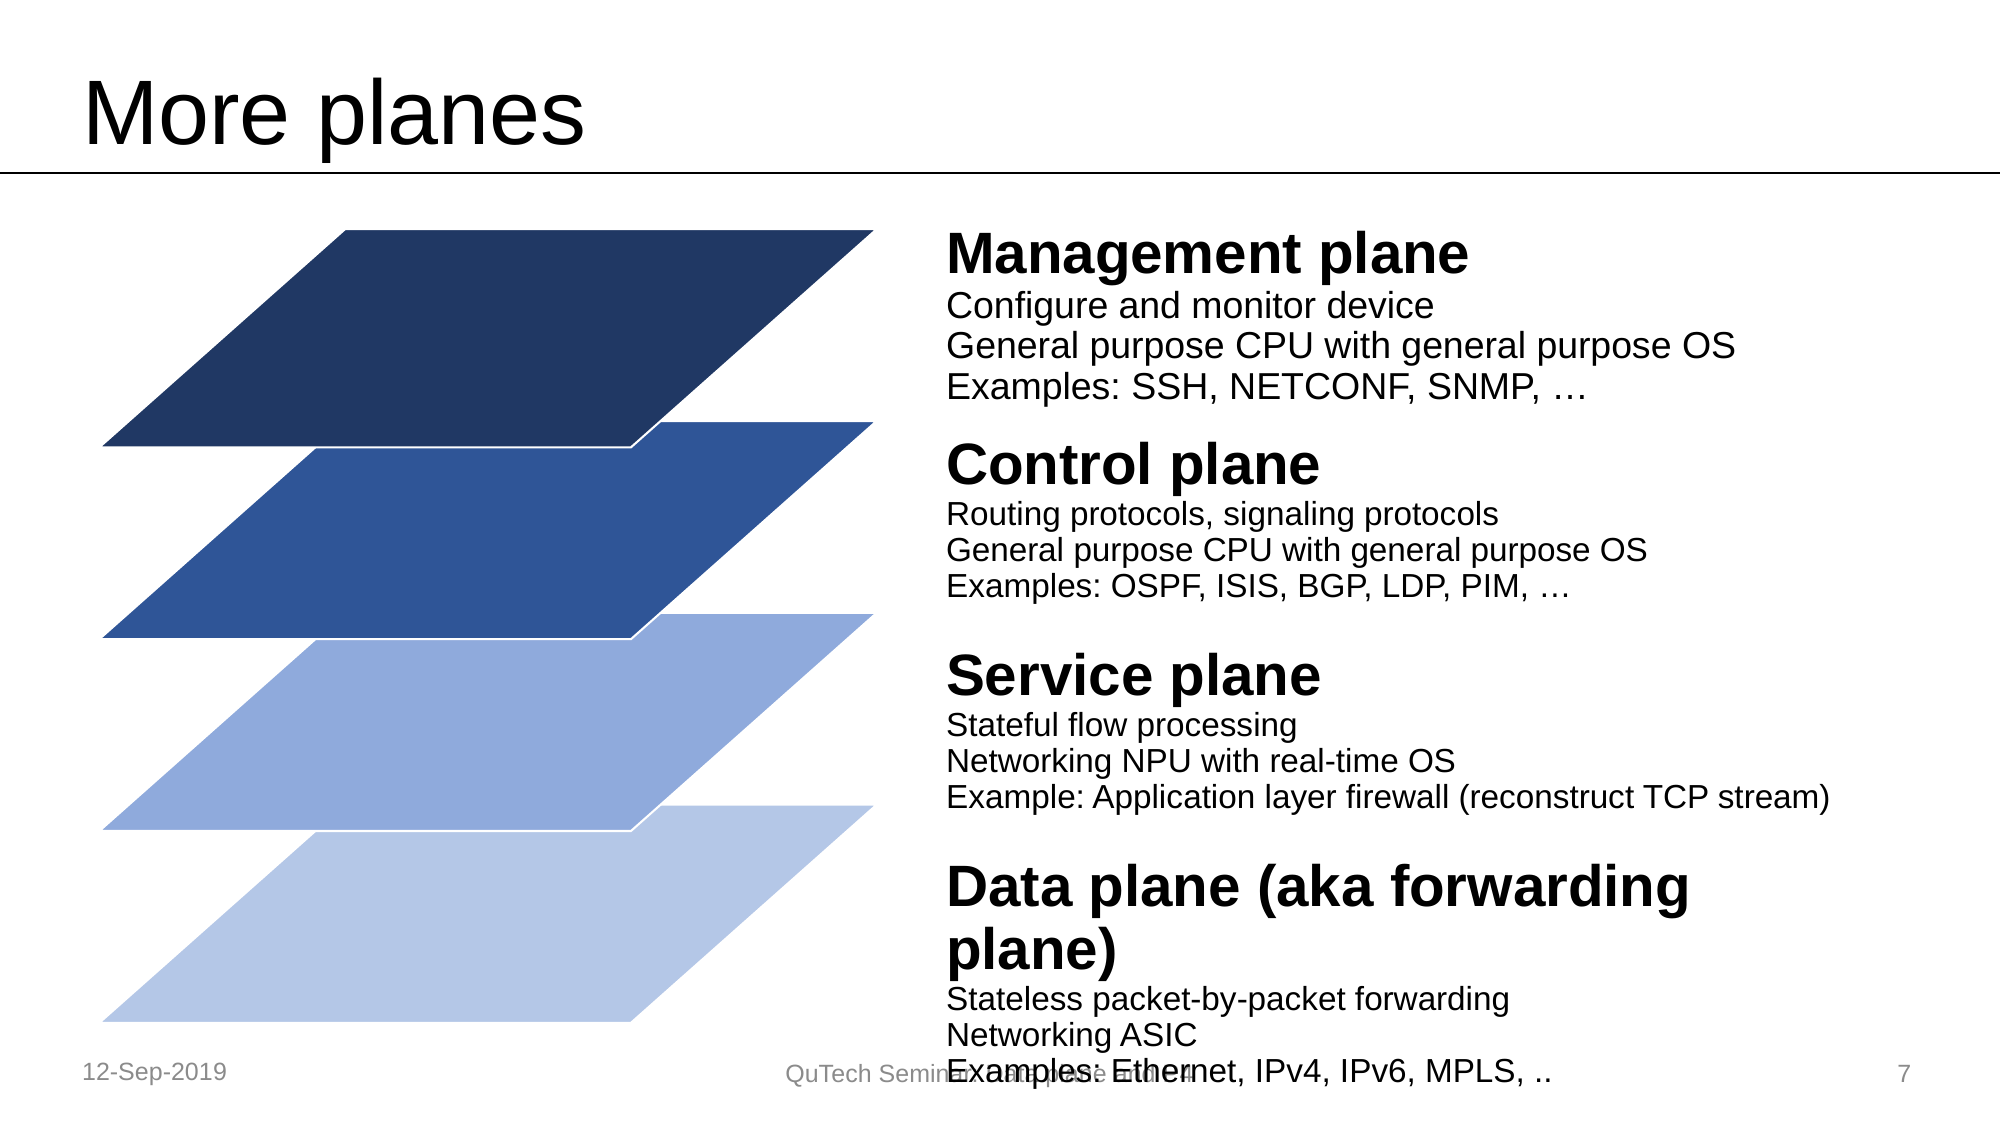

# More planes
Management plane
Configure and monitor device
General purpose CPU with general purpose OS
Examples: SSH, NETCONF, SNMP, …

Control plane
Routing protocols, signaling protocols
General purpose CPU with general purpose OS
Examples: OSPF, ISIS, BGP, LDP, PIM, …

Service plane
Stateful flow processing
Networking NPU with real-time OS
Example: Application layer firewall (reconstruct TCP stream)

Data plane (aka forwarding plane)
Stateless packet-by-packet forwarding
Networking ASIC
Examples: Ethernet, IPv4, IPv6, MPLS, ..
12-Sep-2019
QuTech Seminar: Data plane and P4
7